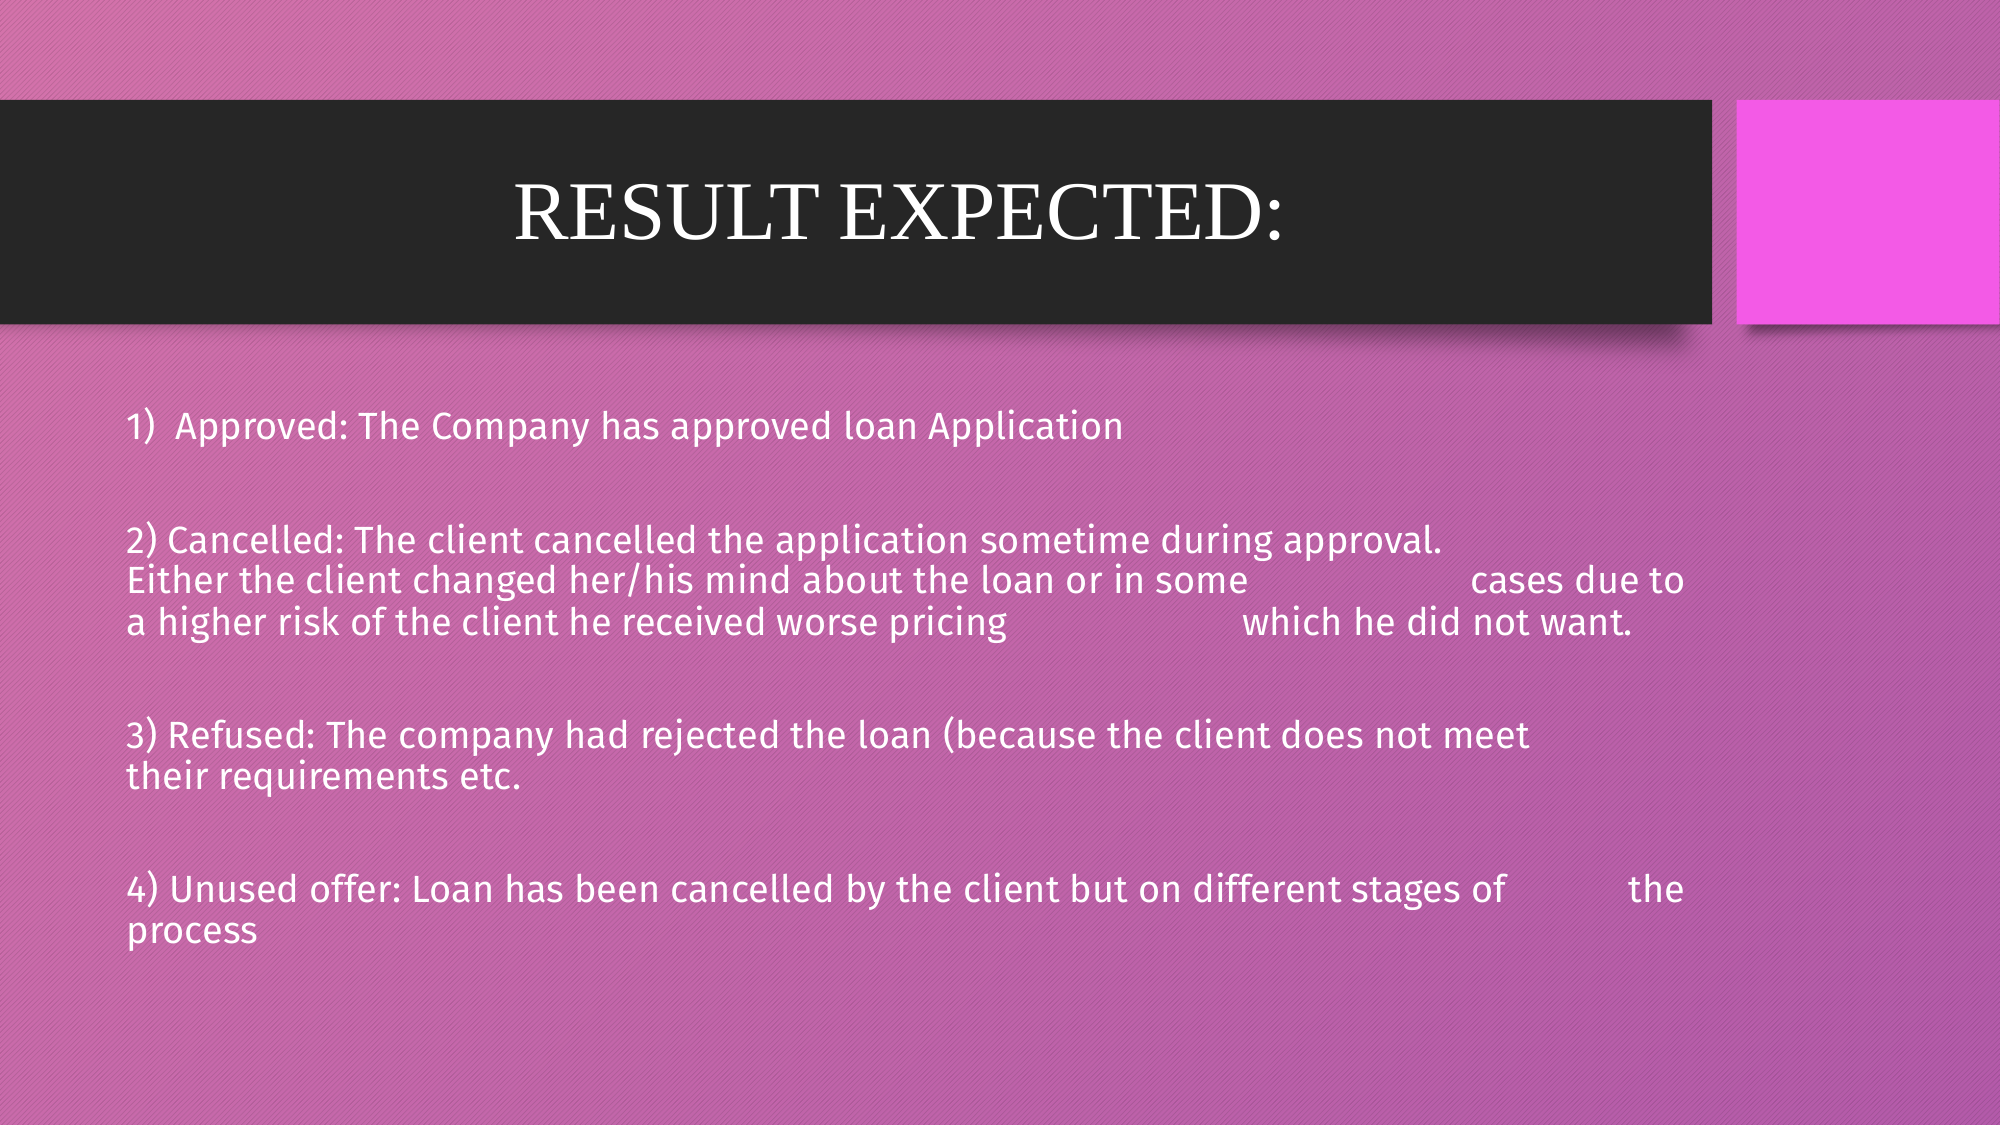

# RESULT EXPECTED:
1)  Approved: The Company has approved loan Application

2) Cancelled: The client cancelled the application sometime during approval. 	   	         Either the client changed her/his mind about the loan or in some  	         cases due to a higher risk of the client he received worse pricing  	   	         which he did not want.

3) Refused: The company had rejected the loan (because the client does not meet 	      their requirements etc.

4) Unused offer: Loan has been cancelled by the client but on different stages of 		  the process